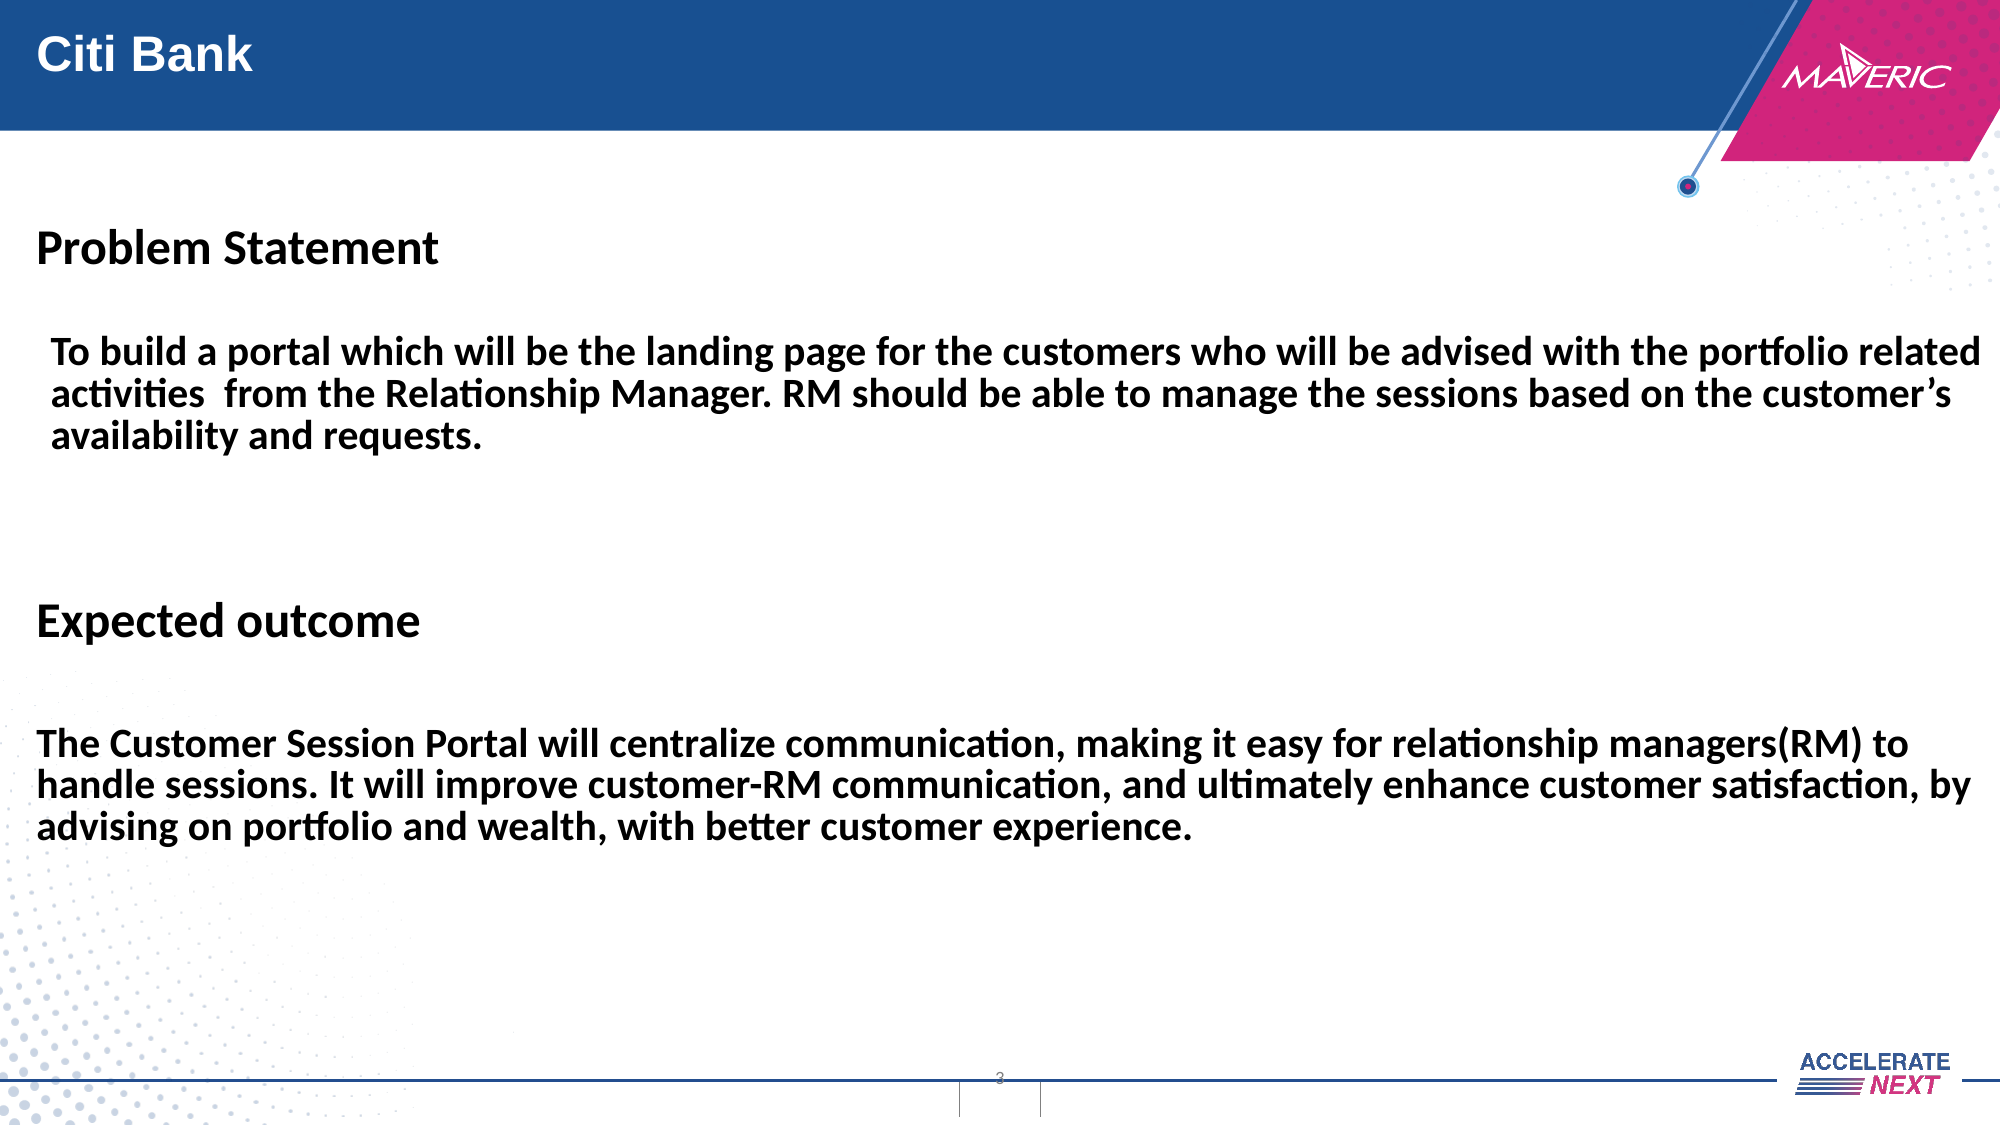

# Citi Bank
|  |
| --- |

| Problem Statement |
| --- |
| To build a portal which will be the landing page for the customers who will be advised with the portfolio related activities from the Relationship Manager. RM should be able to manage the sessions based on the customer’s availability and requests. |
| --- |

| Expected outcome |
| --- |
| The Customer Session Portal will centralize communication, making it easy for relationship managers(RM) to handle sessions. It will improve customer-RM communication, and ultimately enhance customer satisfaction, by advising on portfolio and wealth, with better customer experience. |
| --- |
3